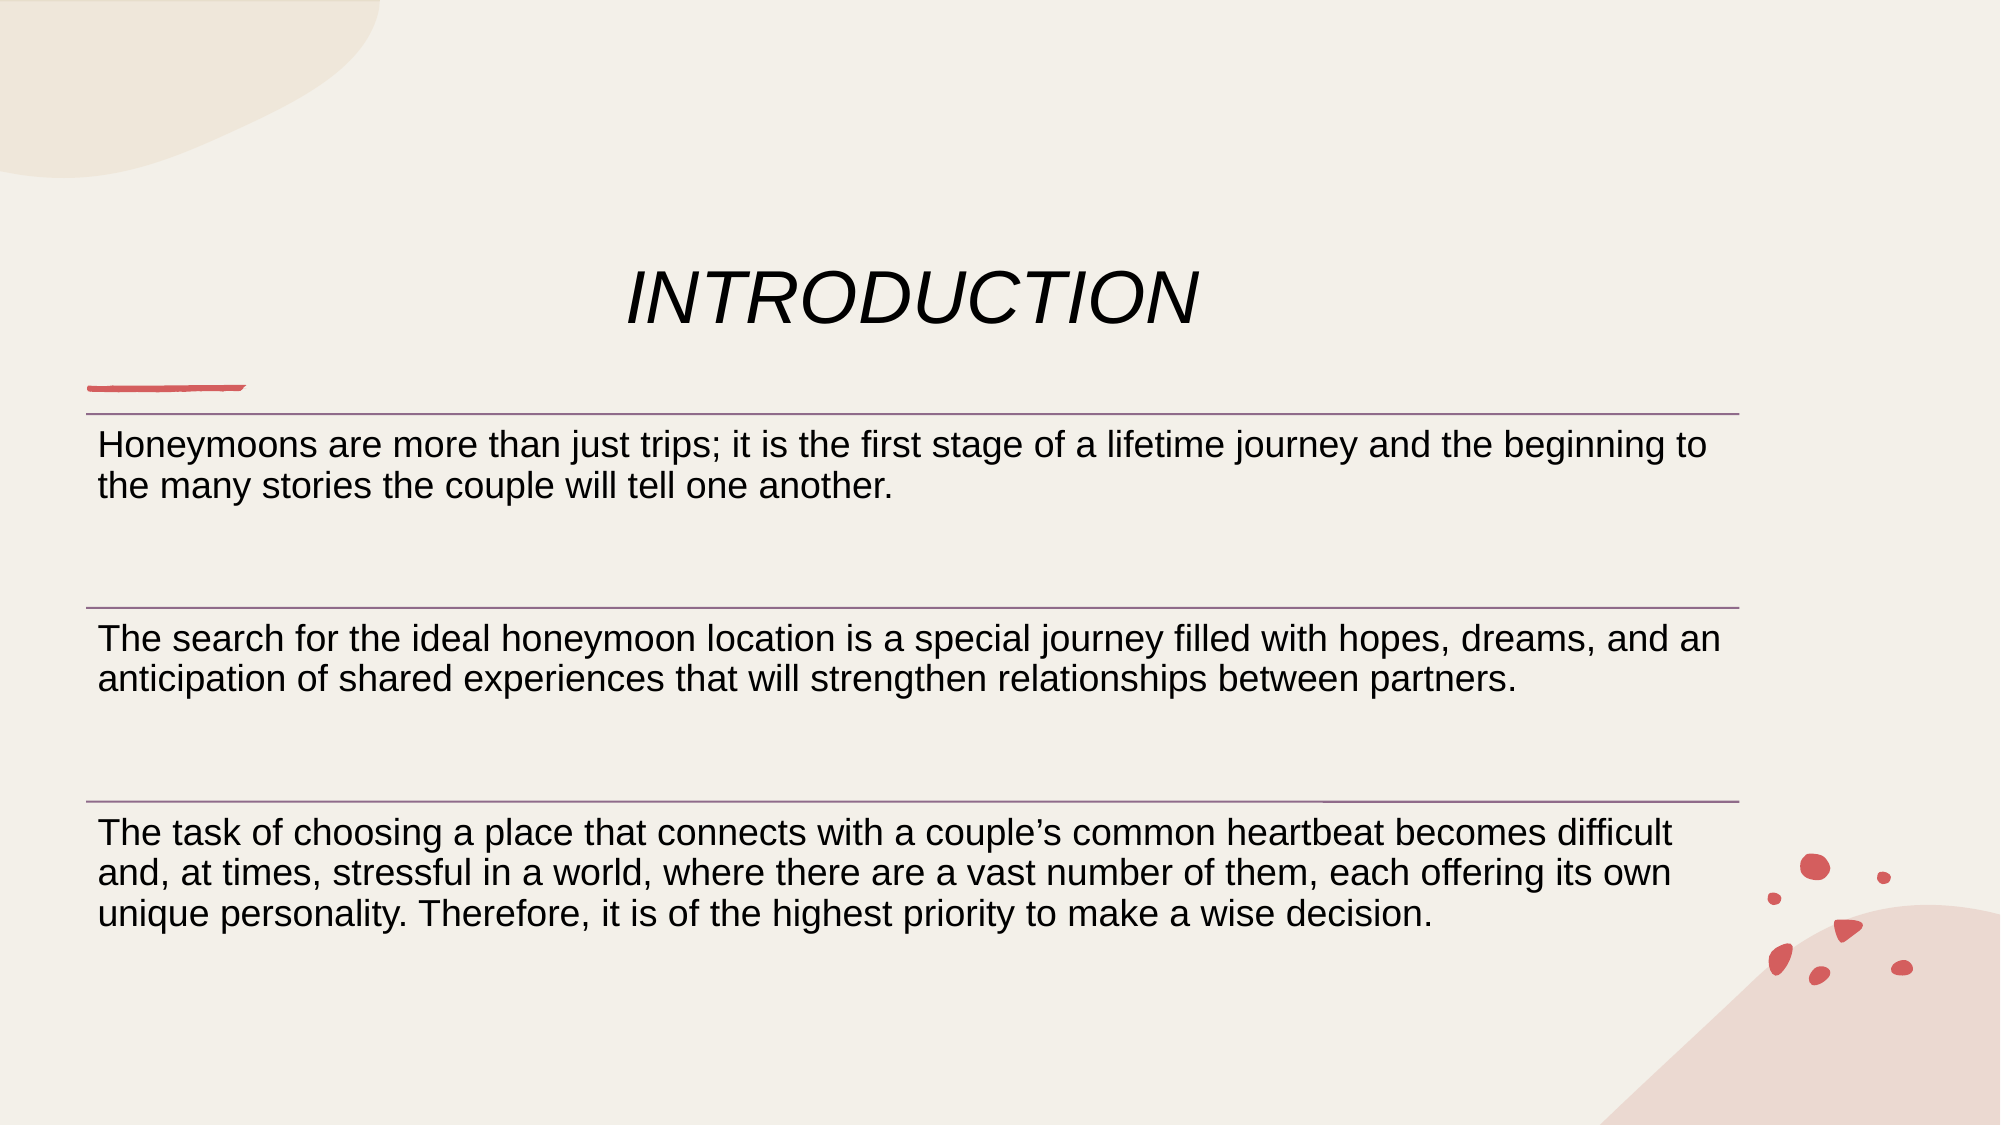

# INTRODUCTION

Honeymoons are more than just trips; it is the first stage of a lifetime journey and the beginning to the many stories the couple will tell one another.
The search for the ideal honeymoon location is a special journey filled with hopes, dreams, and an anticipation of shared experiences that will strengthen relationships between partners.
The task of choosing a place that connects with a couple’s common heartbeat becomes difficult and, at times, stressful in a world, where there are a vast number of them, each offering its own unique personality. Therefore, it is of the highest priority to make a wise decision.